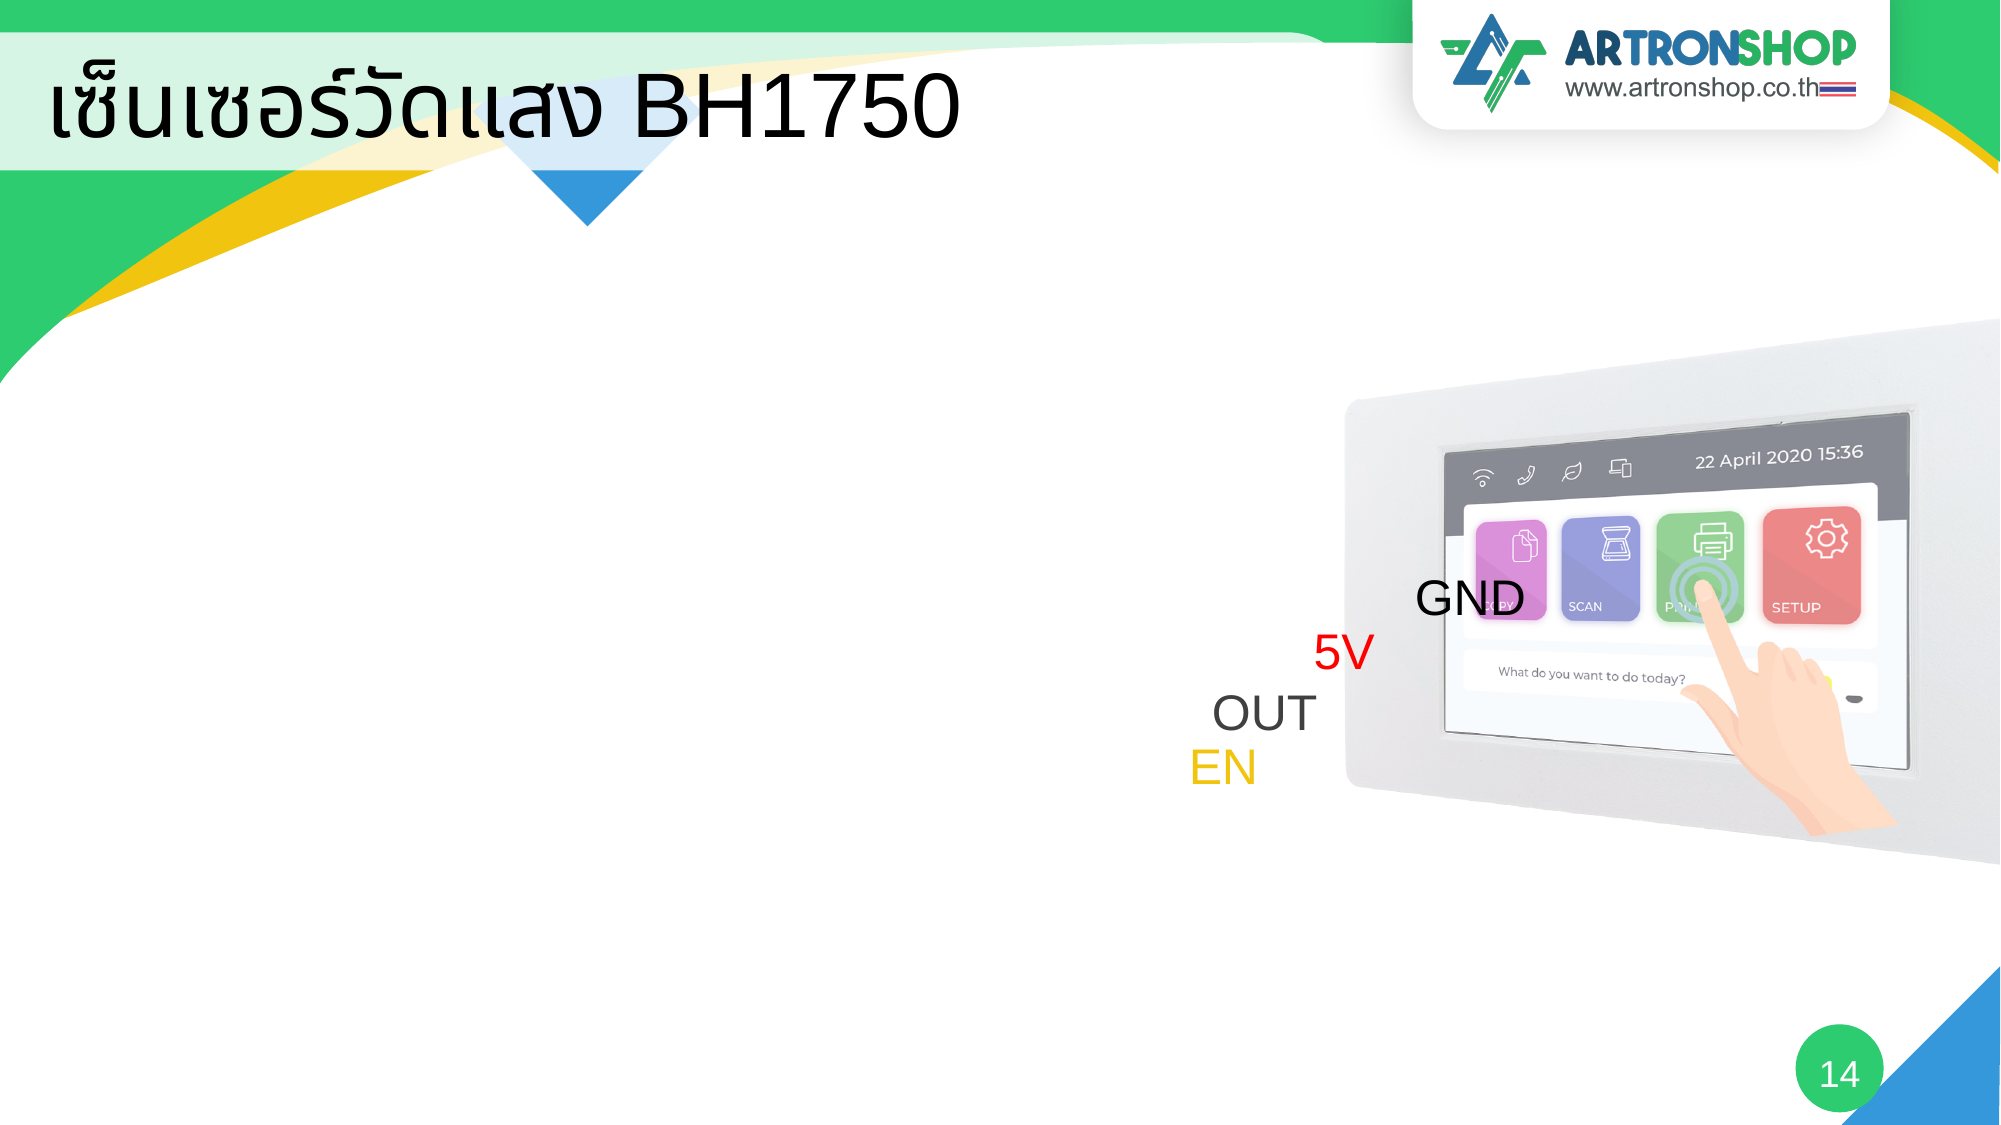

# เซ็นเซอร์วัดแสง BH1750
GND
5V
OUT
EN
14